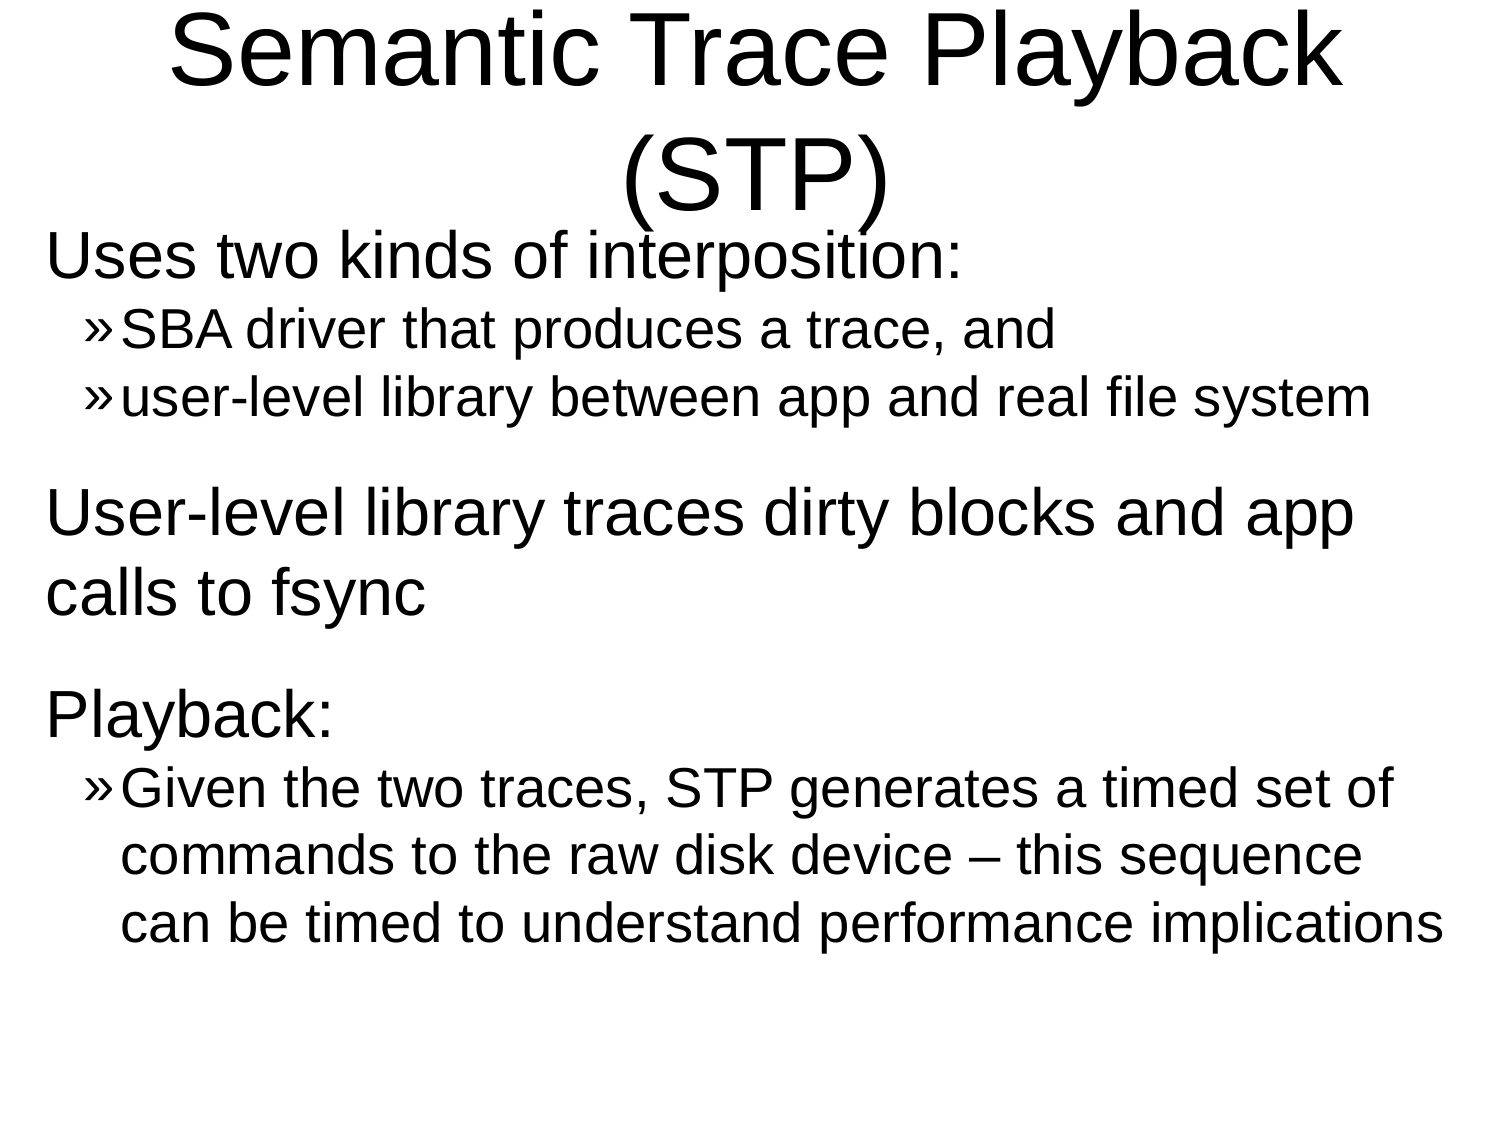

# Semantic Trace Playback (STP)
Uses two kinds of interposition:
SBA driver that produces a trace, and
user-level library between app and real file system
User-level library traces dirty blocks and app calls to fsync
Playback:
Given the two traces, STP generates a timed set of commands to the raw disk device – this sequence can be timed to understand performance implications